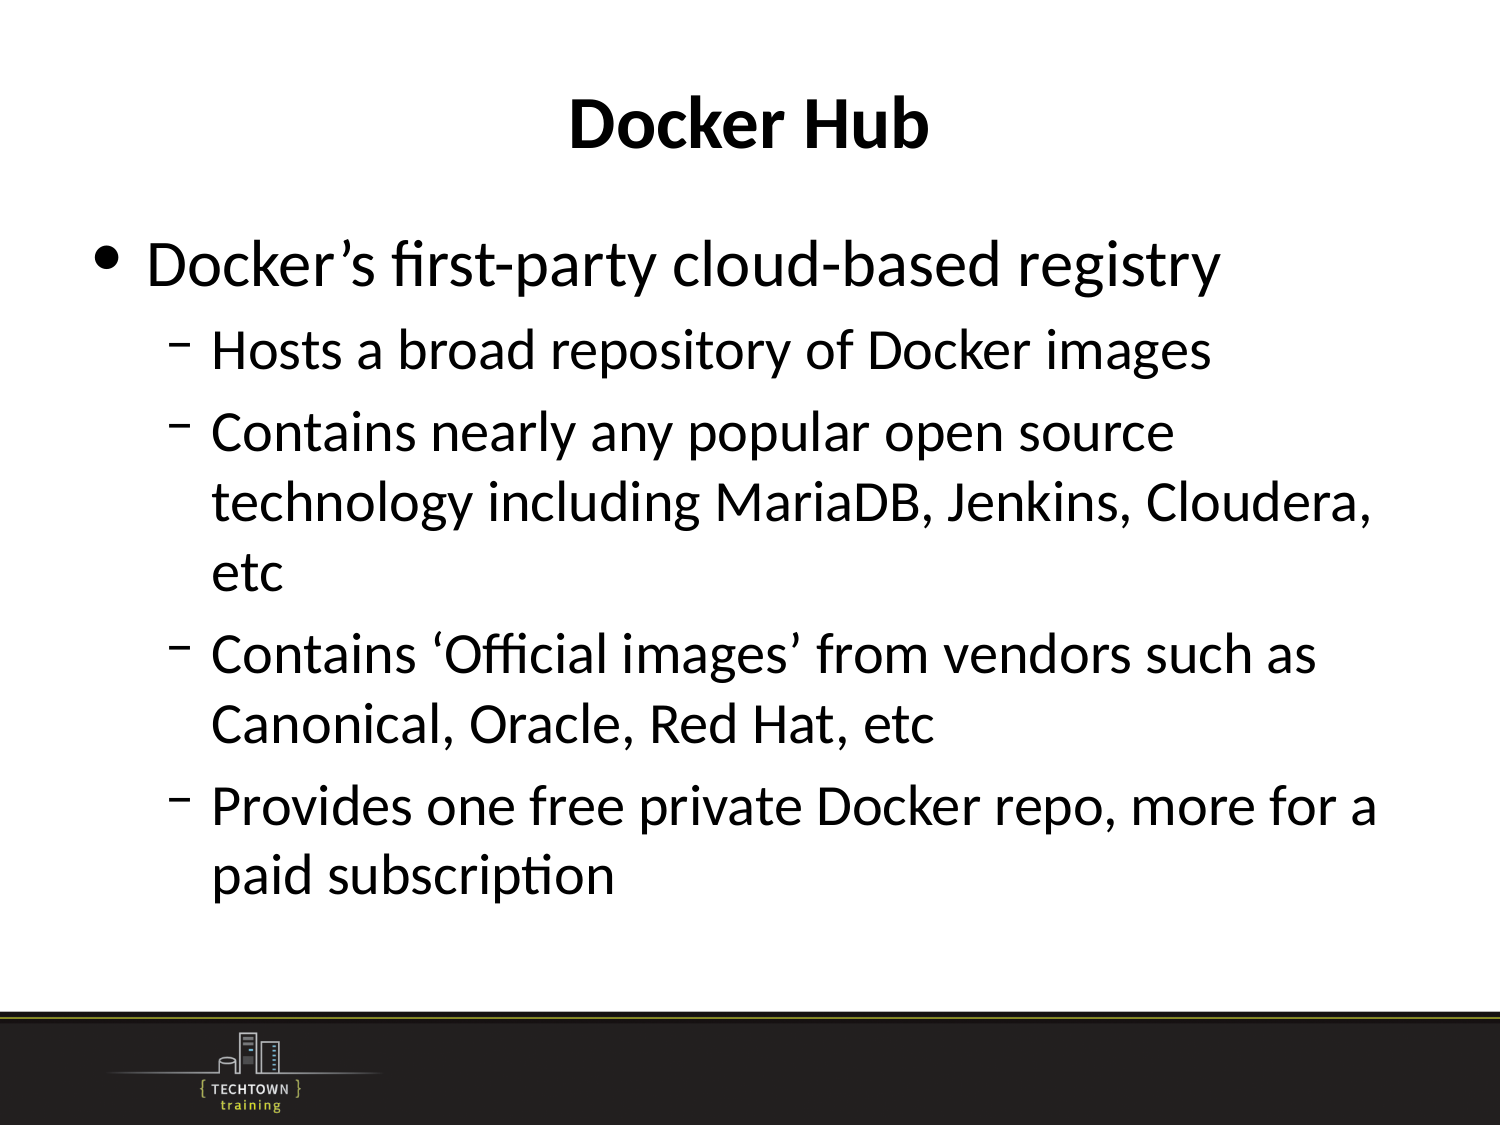

# Docker Hub
Docker’s first-party cloud-based registry
Hosts a broad repository of Docker images
Contains nearly any popular open source technology including MariaDB, Jenkins, Cloudera, etc
Contains ‘Official images’ from vendors such as Canonical, Oracle, Red Hat, etc
Provides one free private Docker repo, more for a paid subscription